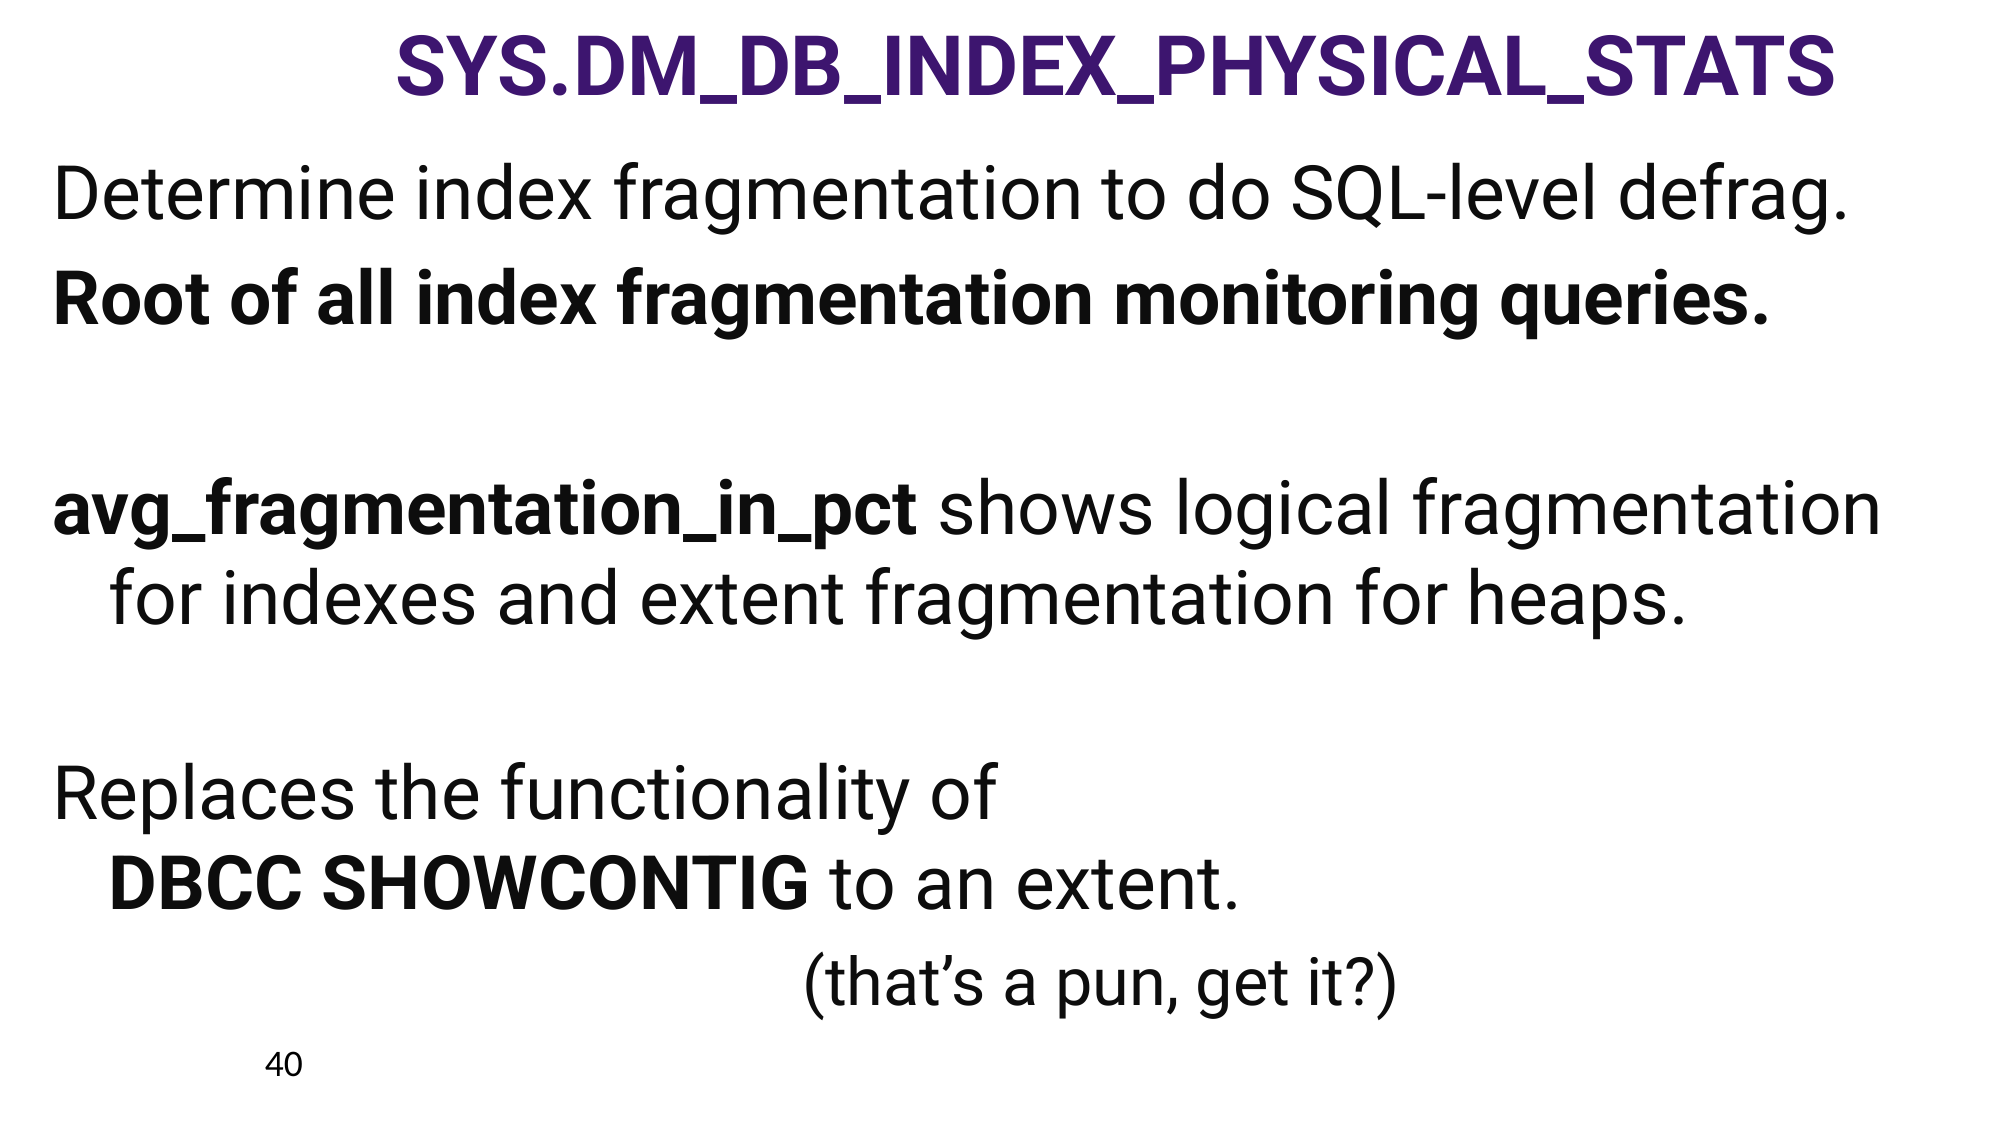

# sys.dm_db_index_physical_stats
Determine index fragmentation to do SQL-level defrag.
Root of all index fragmentation monitoring queries.

avg_fragmentation_in_pct shows logical fragmentation for indexes and extent fragmentation for heaps.
Replaces the functionality of
DBCC SHOWCONTIG to an extent.
					(that’s a pun, get it?)

40